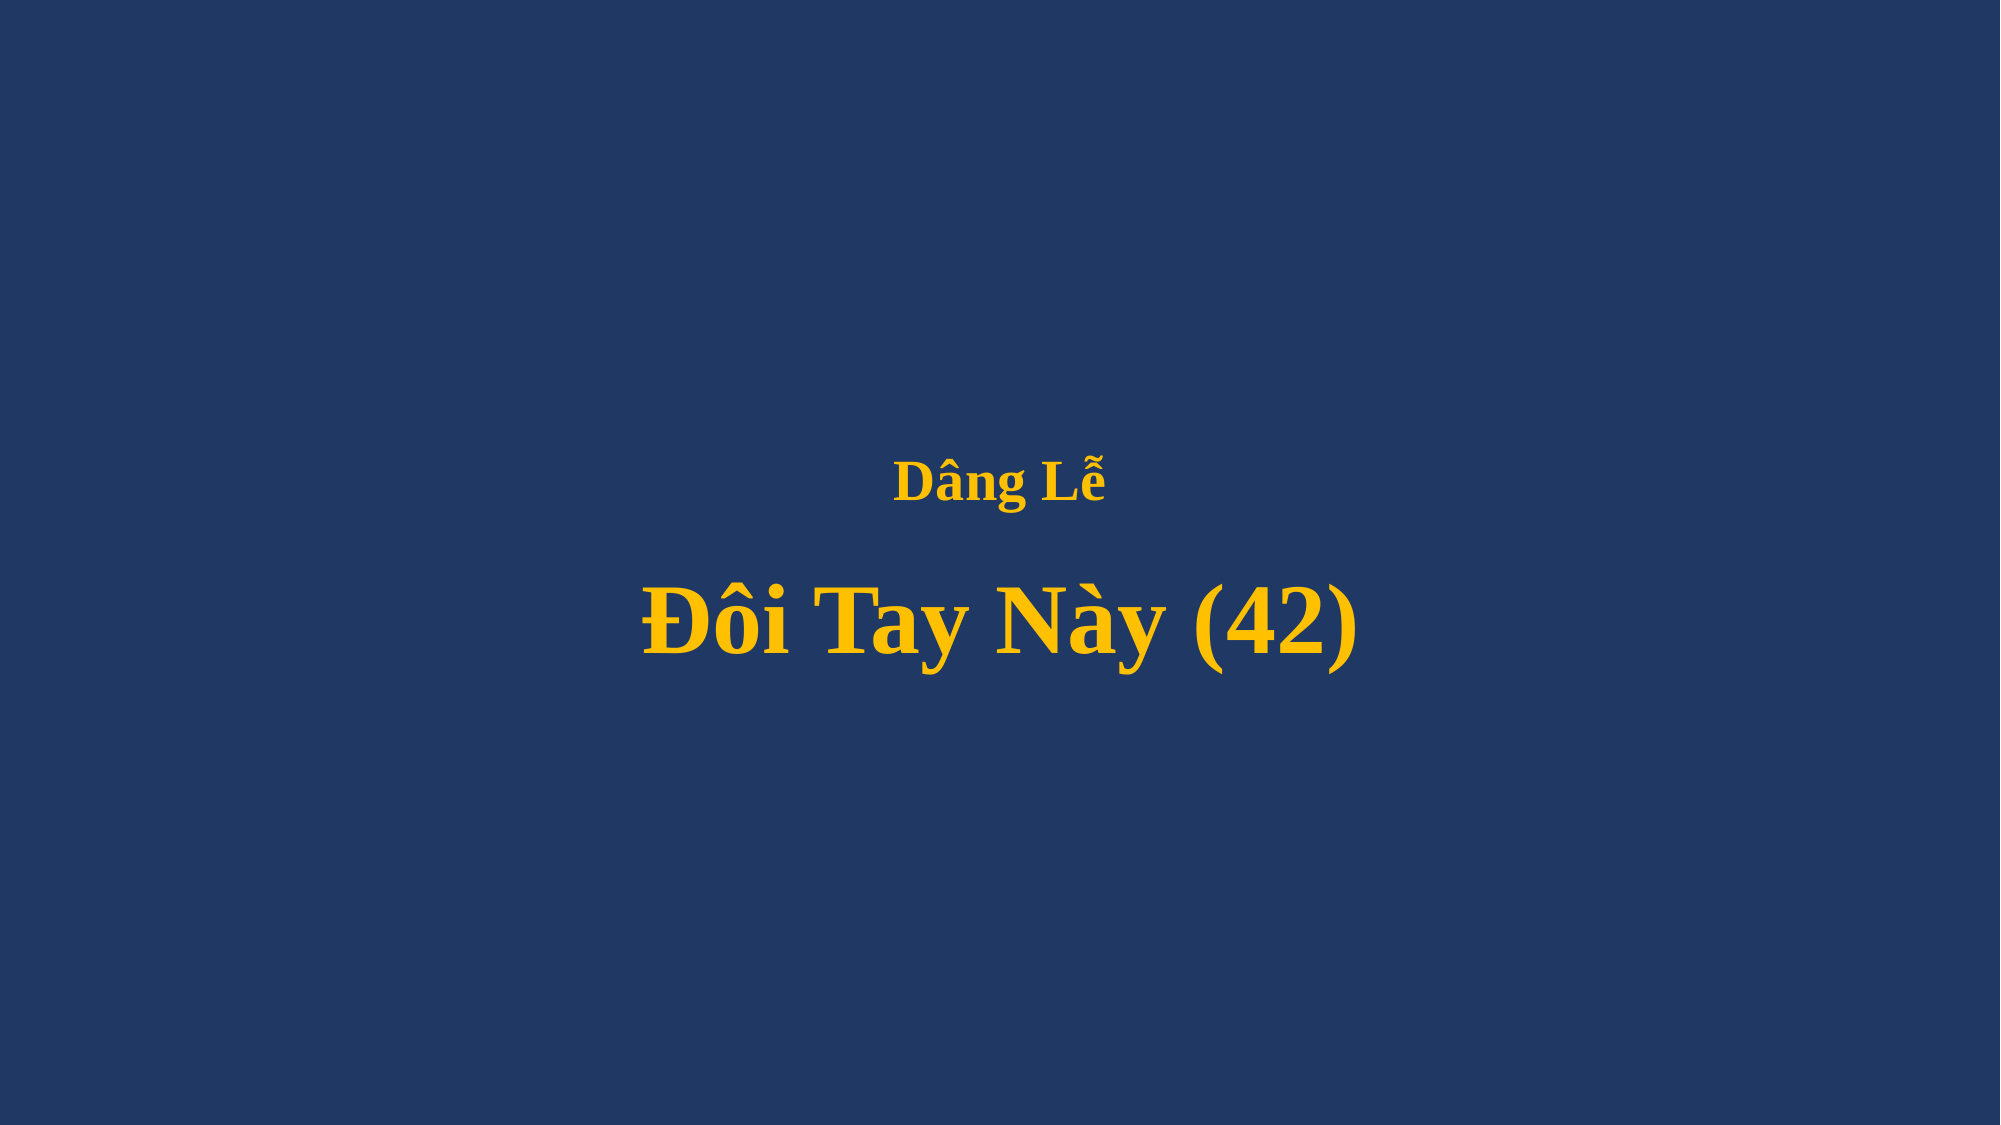

# Dâng Lễ Đôi Tay Này (42)